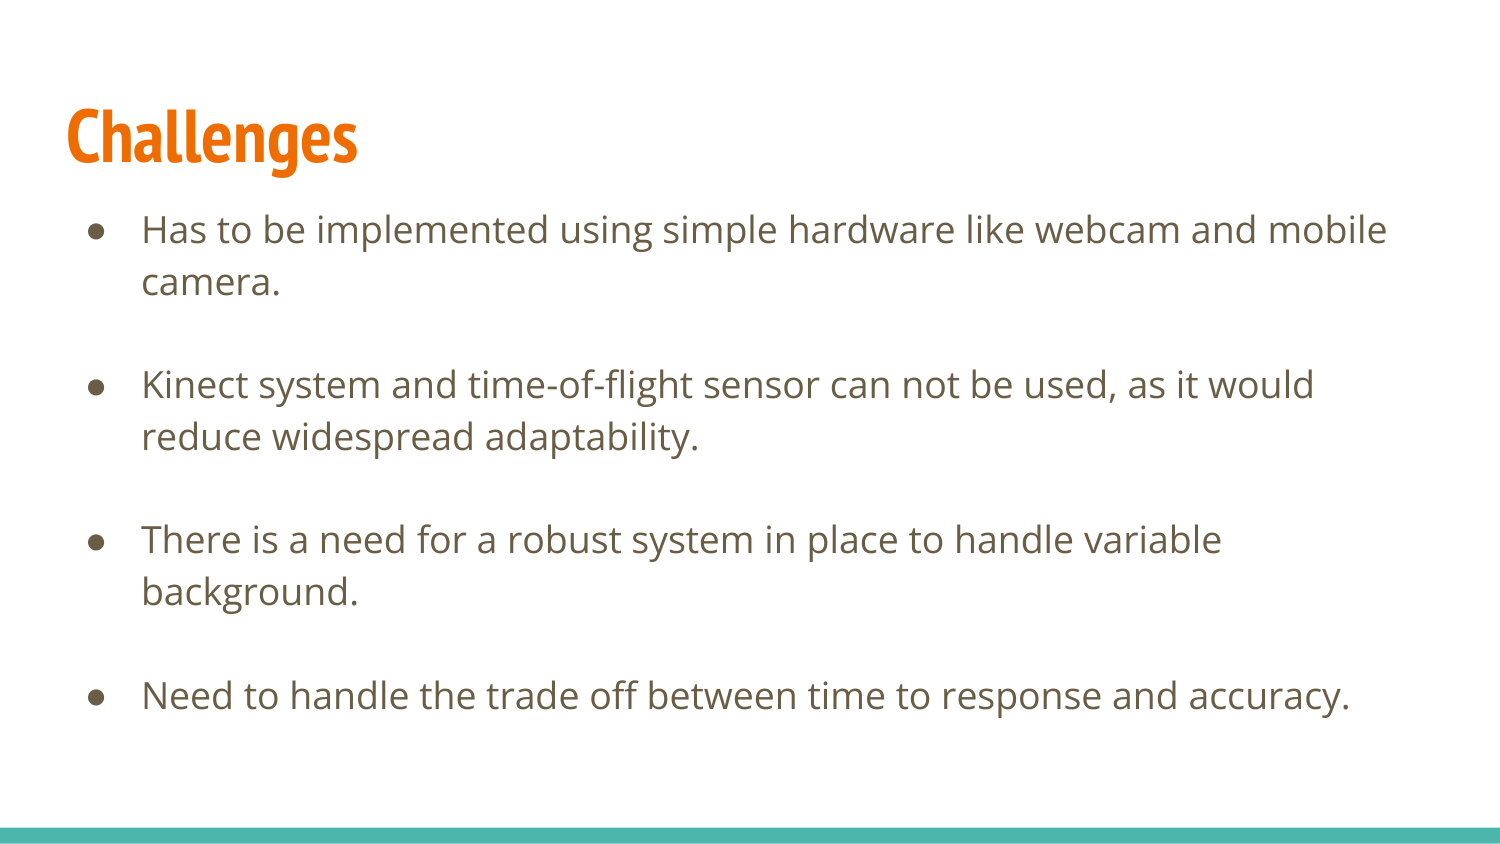

# Challenges

Has to be implemented using simple hardware like webcam and mobile camera.

Kinect system and time-of-flight sensor can not be used, as it would reduce widespread adaptability.

There is a need for a robust system in place to handle variable background.

Need to handle the trade off between time to response and accuracy.